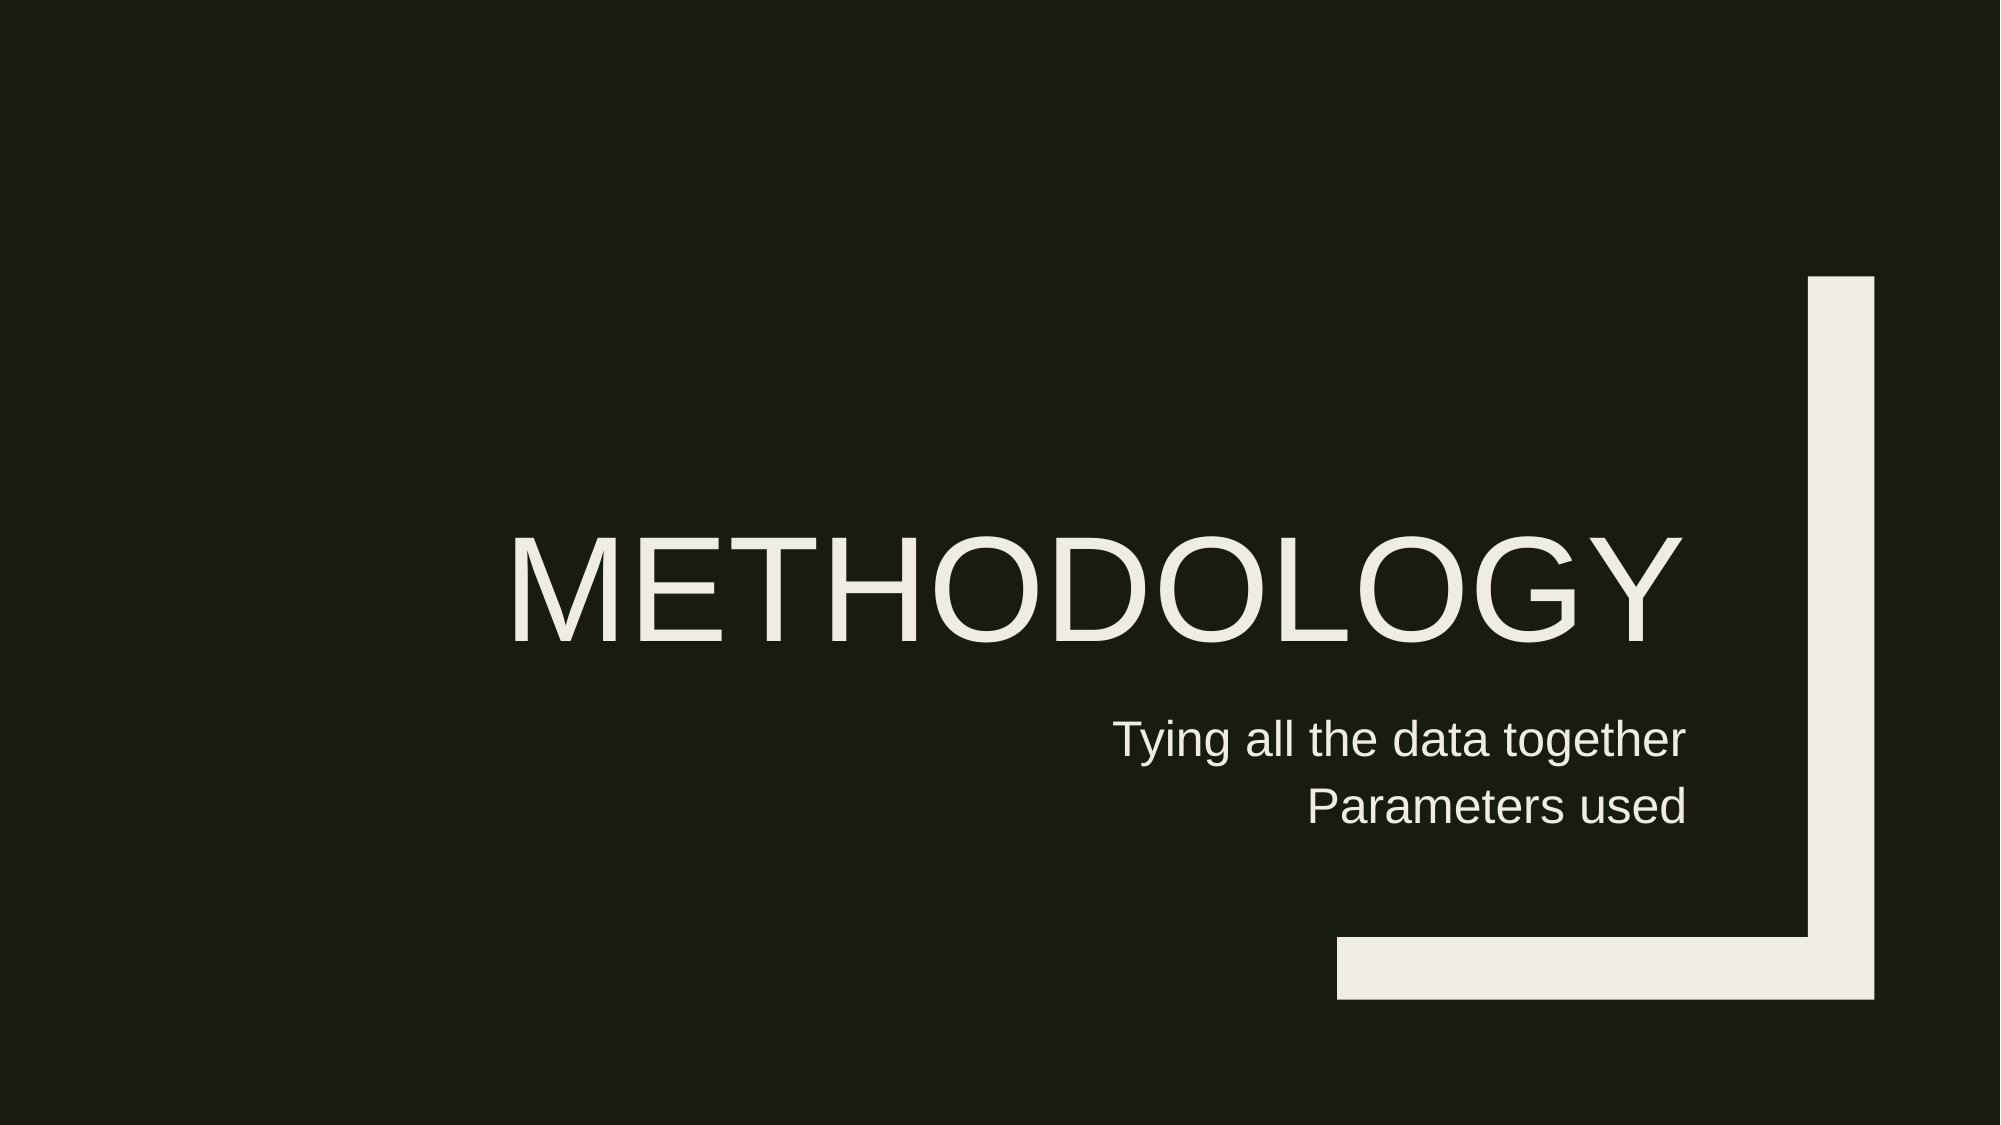

# Methodology
Tying all the data together
Parameters used